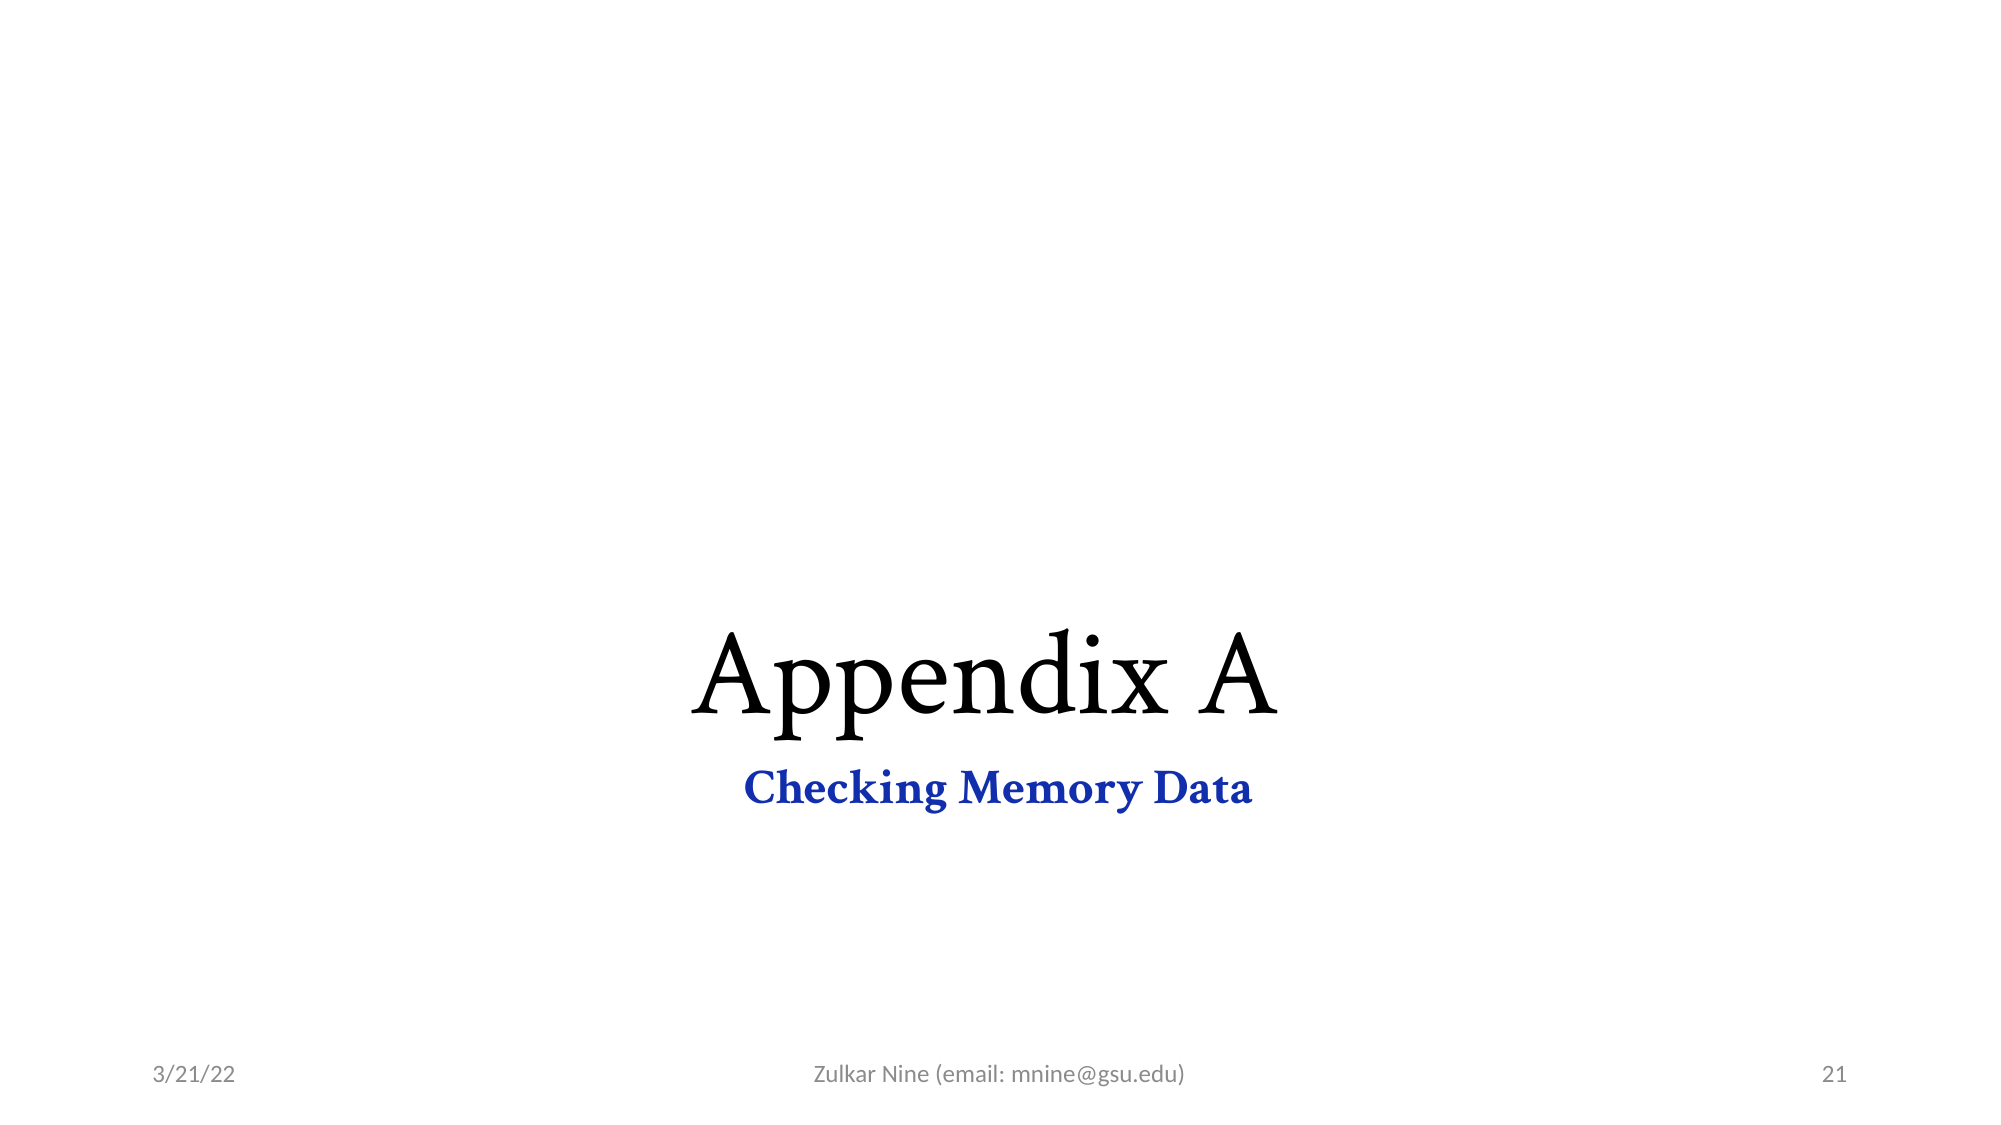

# Appendix A
Checking Memory Data
3/21/22
Zulkar Nine (email: mnine@gsu.edu)
21